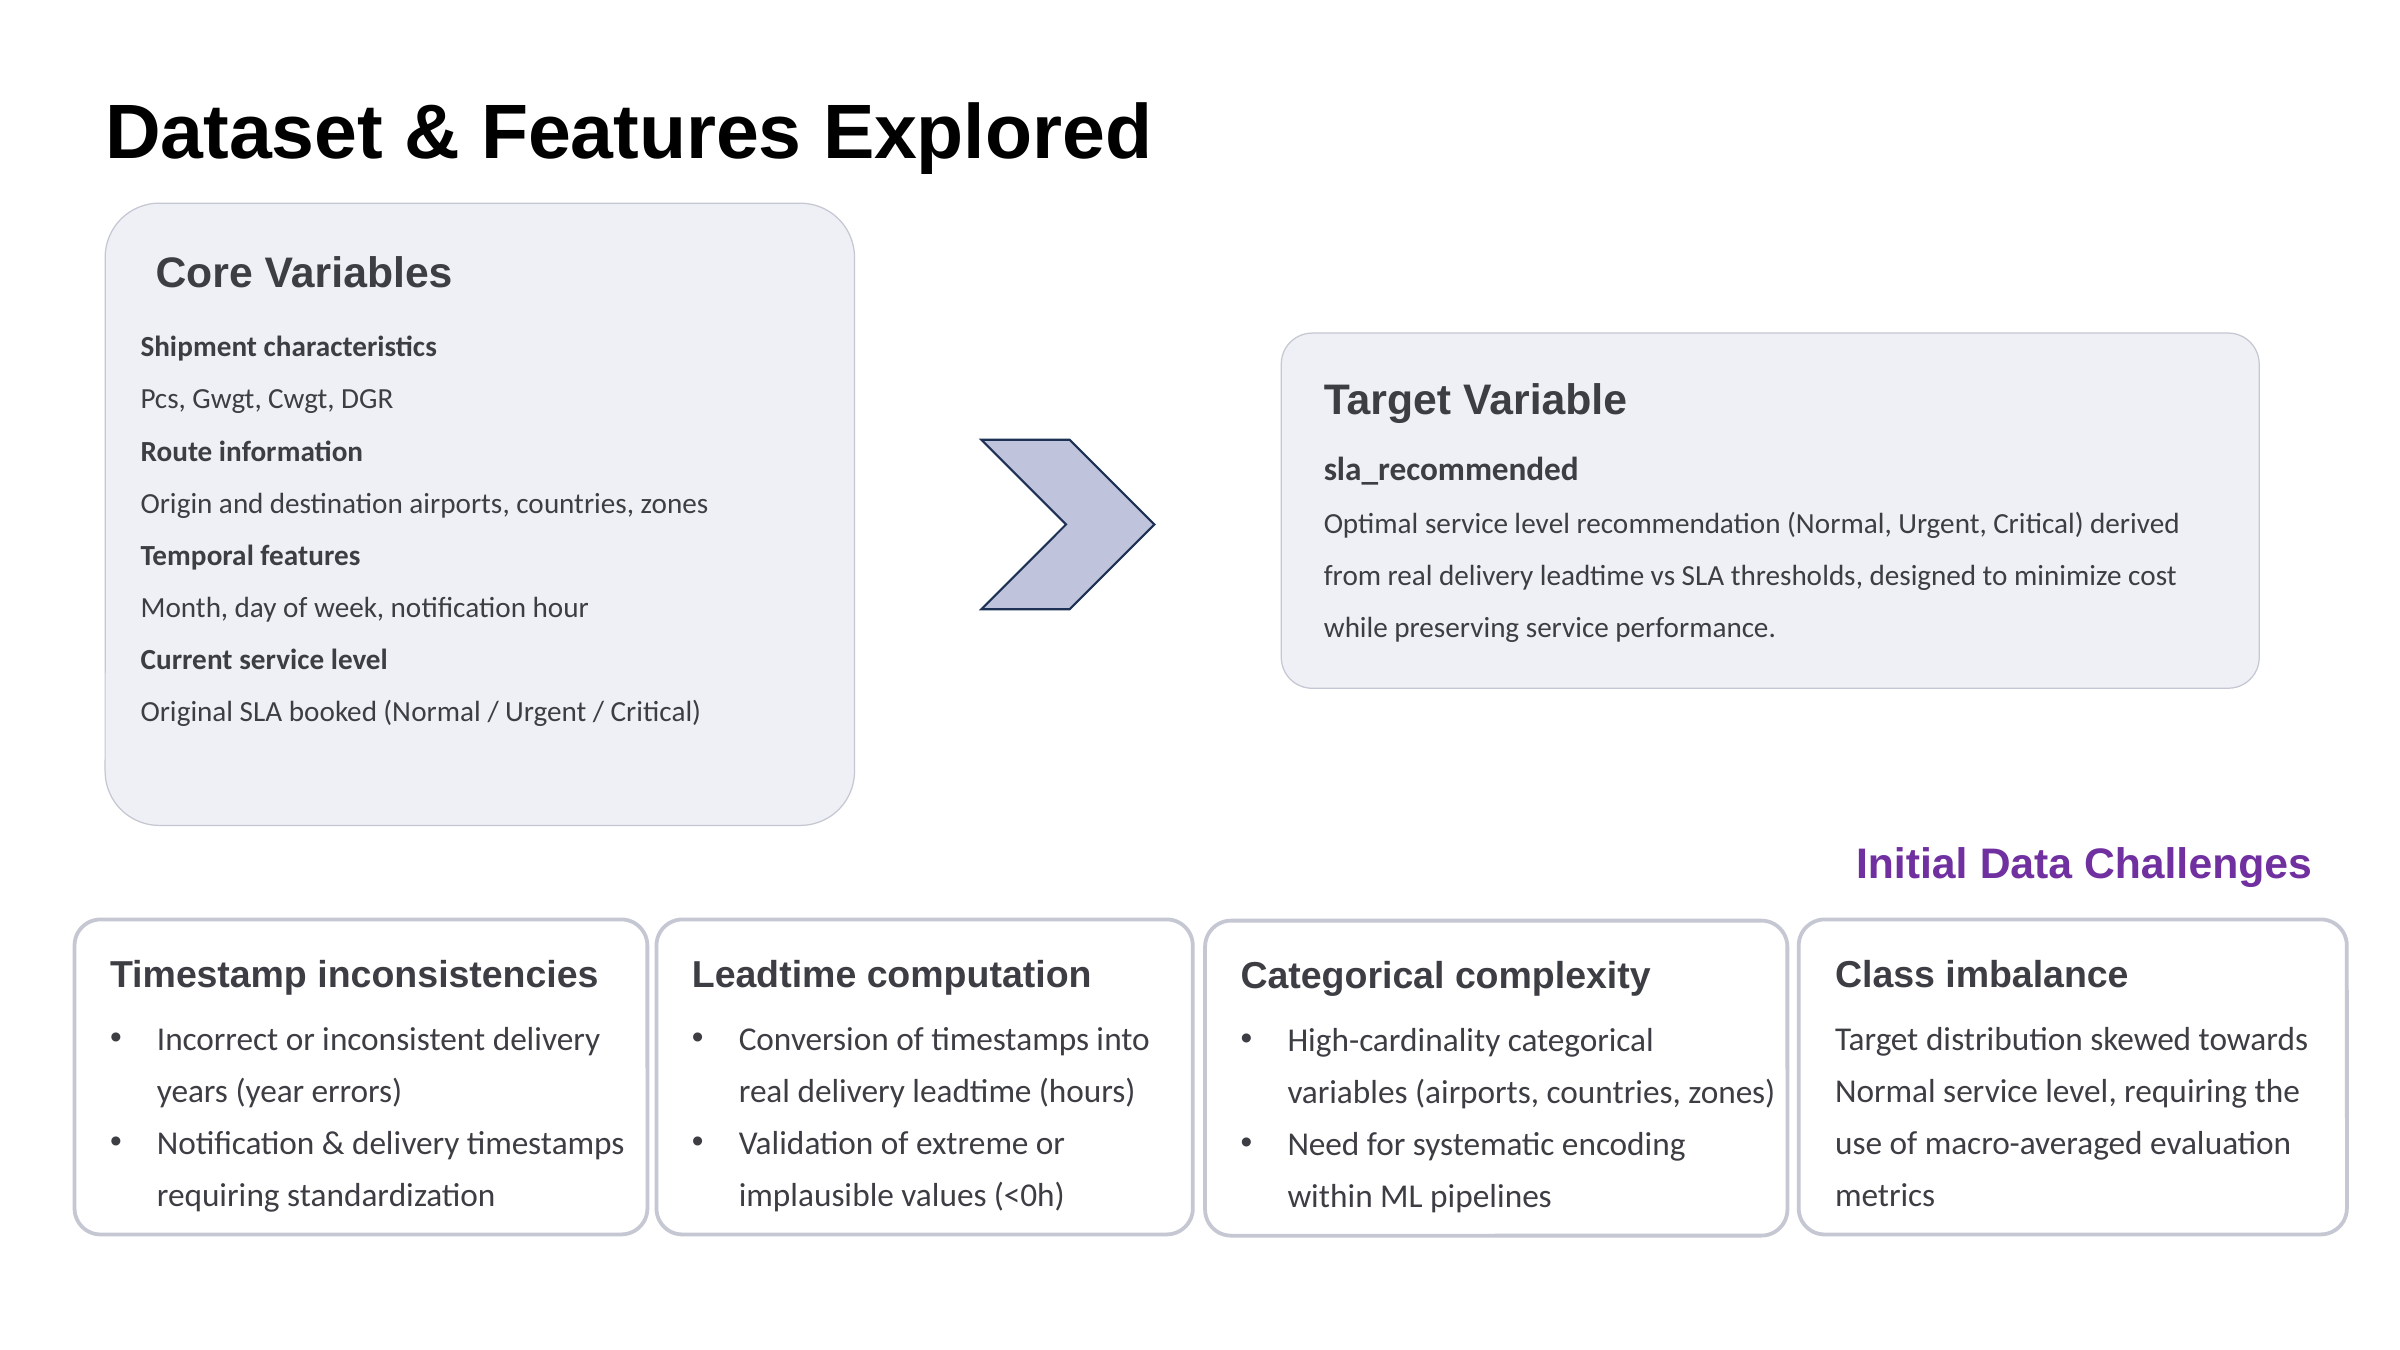

Dataset & Features Explored

Core Variables
Shipment characteristics
Pcs, Gwgt, Cwgt, DGR
Route information
Origin and destination airports, countries, zones
Temporal features
Month, day of week, notification hour
Current service level
Original SLA booked (Normal / Urgent / Critical)

Target Variable
sla_recommended
Optimal service level recommendation (Normal, Urgent, Critical) derived from real delivery leadtime vs SLA thresholds, designed to minimize cost while preserving service performance.

Initial Data Challenges

Timestamp inconsistencies
Leadtime computation
Class imbalance
Categorical complexity
Incorrect or inconsistent delivery years (year errors)
Notification & delivery timestamps requiring standardization
Conversion of timestamps into real delivery leadtime (hours)
Validation of extreme or implausible values (<0h)
Target distribution skewed towards Normal service level, requiring the use of macro-averaged evaluation metrics
High-cardinality categorical variables (airports, countries, zones)
Need for systematic encoding within ML pipelines